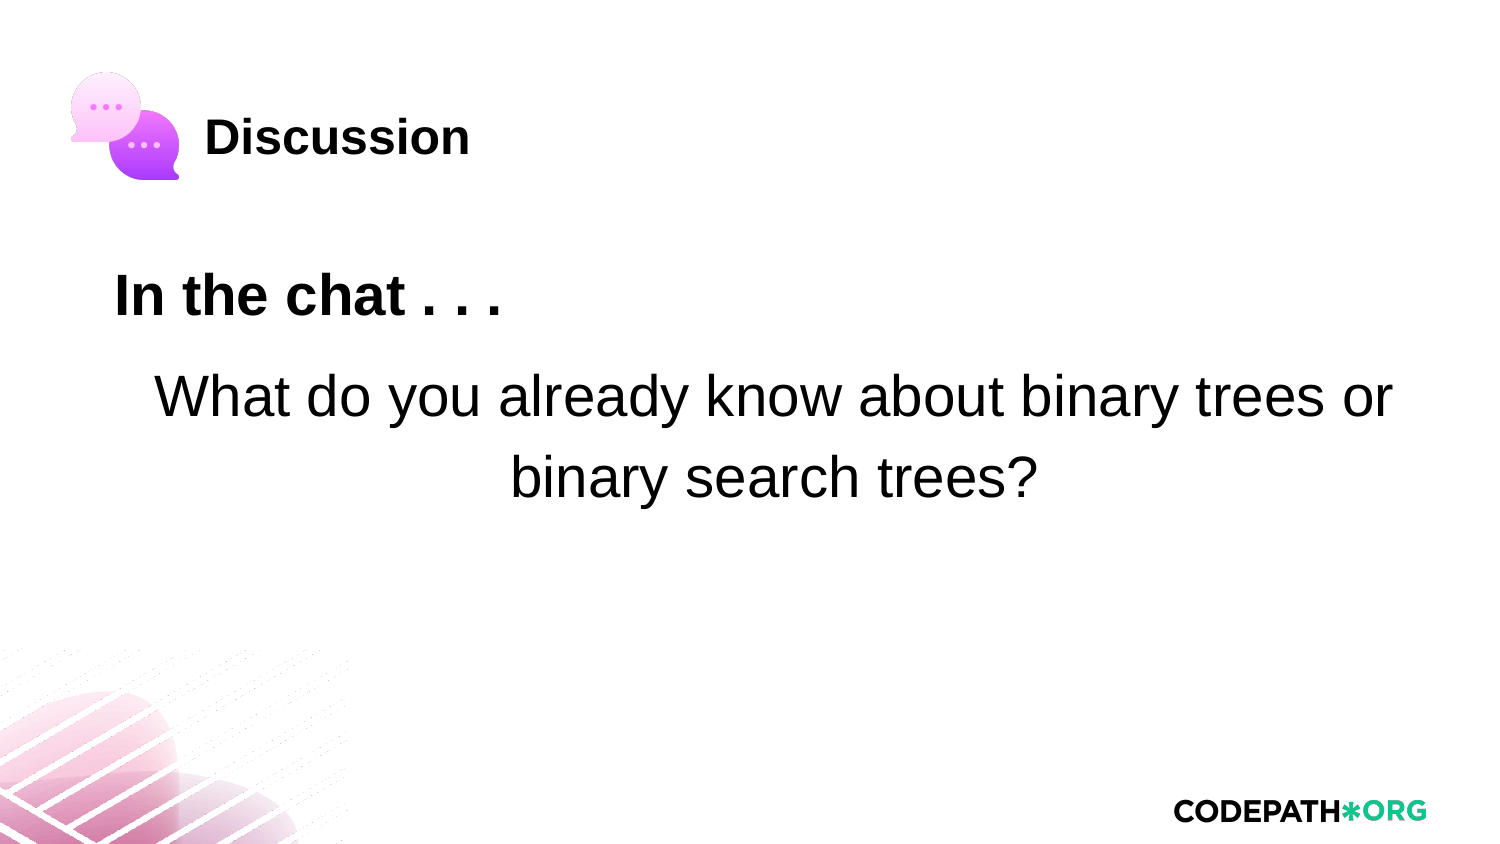

In the chat . . .
What do you already know about binary trees or binary search trees?